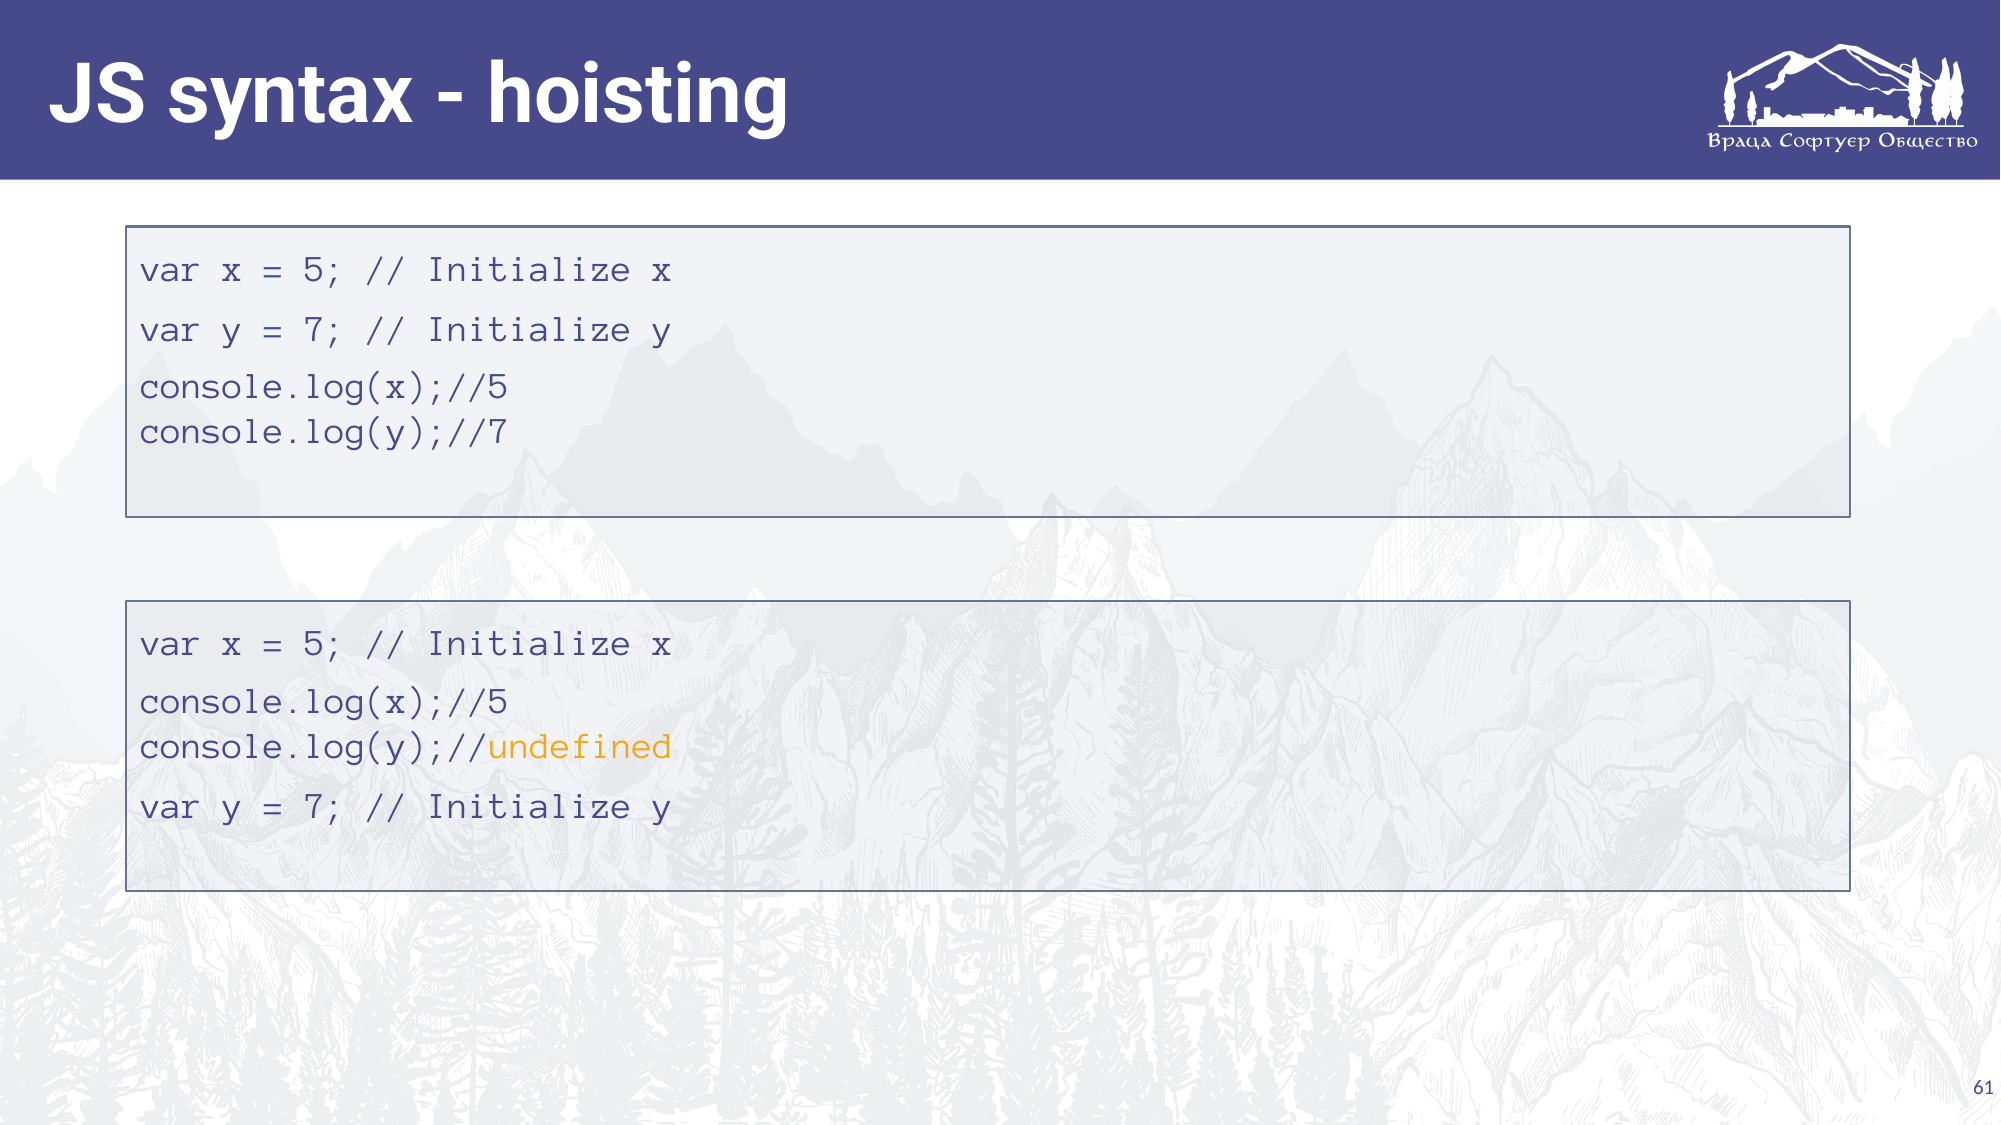

# JS syntax - hoisting

var x = 5; // Initialize x
var y = 7; // Initialize y
console.log(x);//5
console.log(y);//7

var x = 5; // Initialize x
console.log(x);//5
console.log(y);//undefined
var y = 7; // Initialize y

61